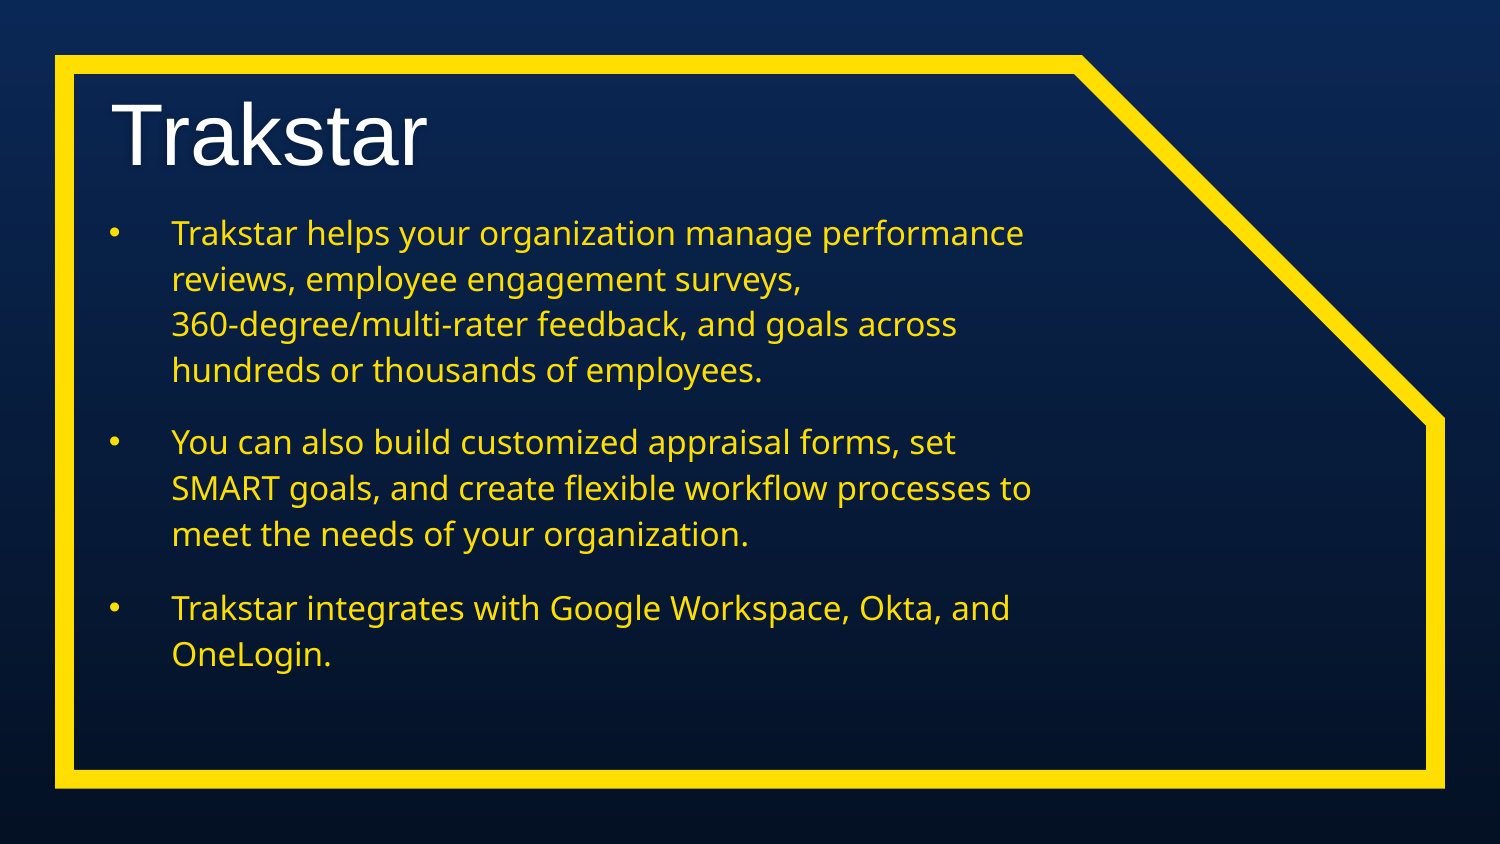

# Trakstar
Trakstar helps your organization manage performance reviews, employee engagement surveys, 360-degree/multi-rater feedback, and goals across hundreds or thousands of employees.

You can also build customized appraisal forms, set SMART goals, and create flexible workflow processes to meet the needs of your organization.

Trakstar integrates with Google Workspace, Okta, and OneLogin.